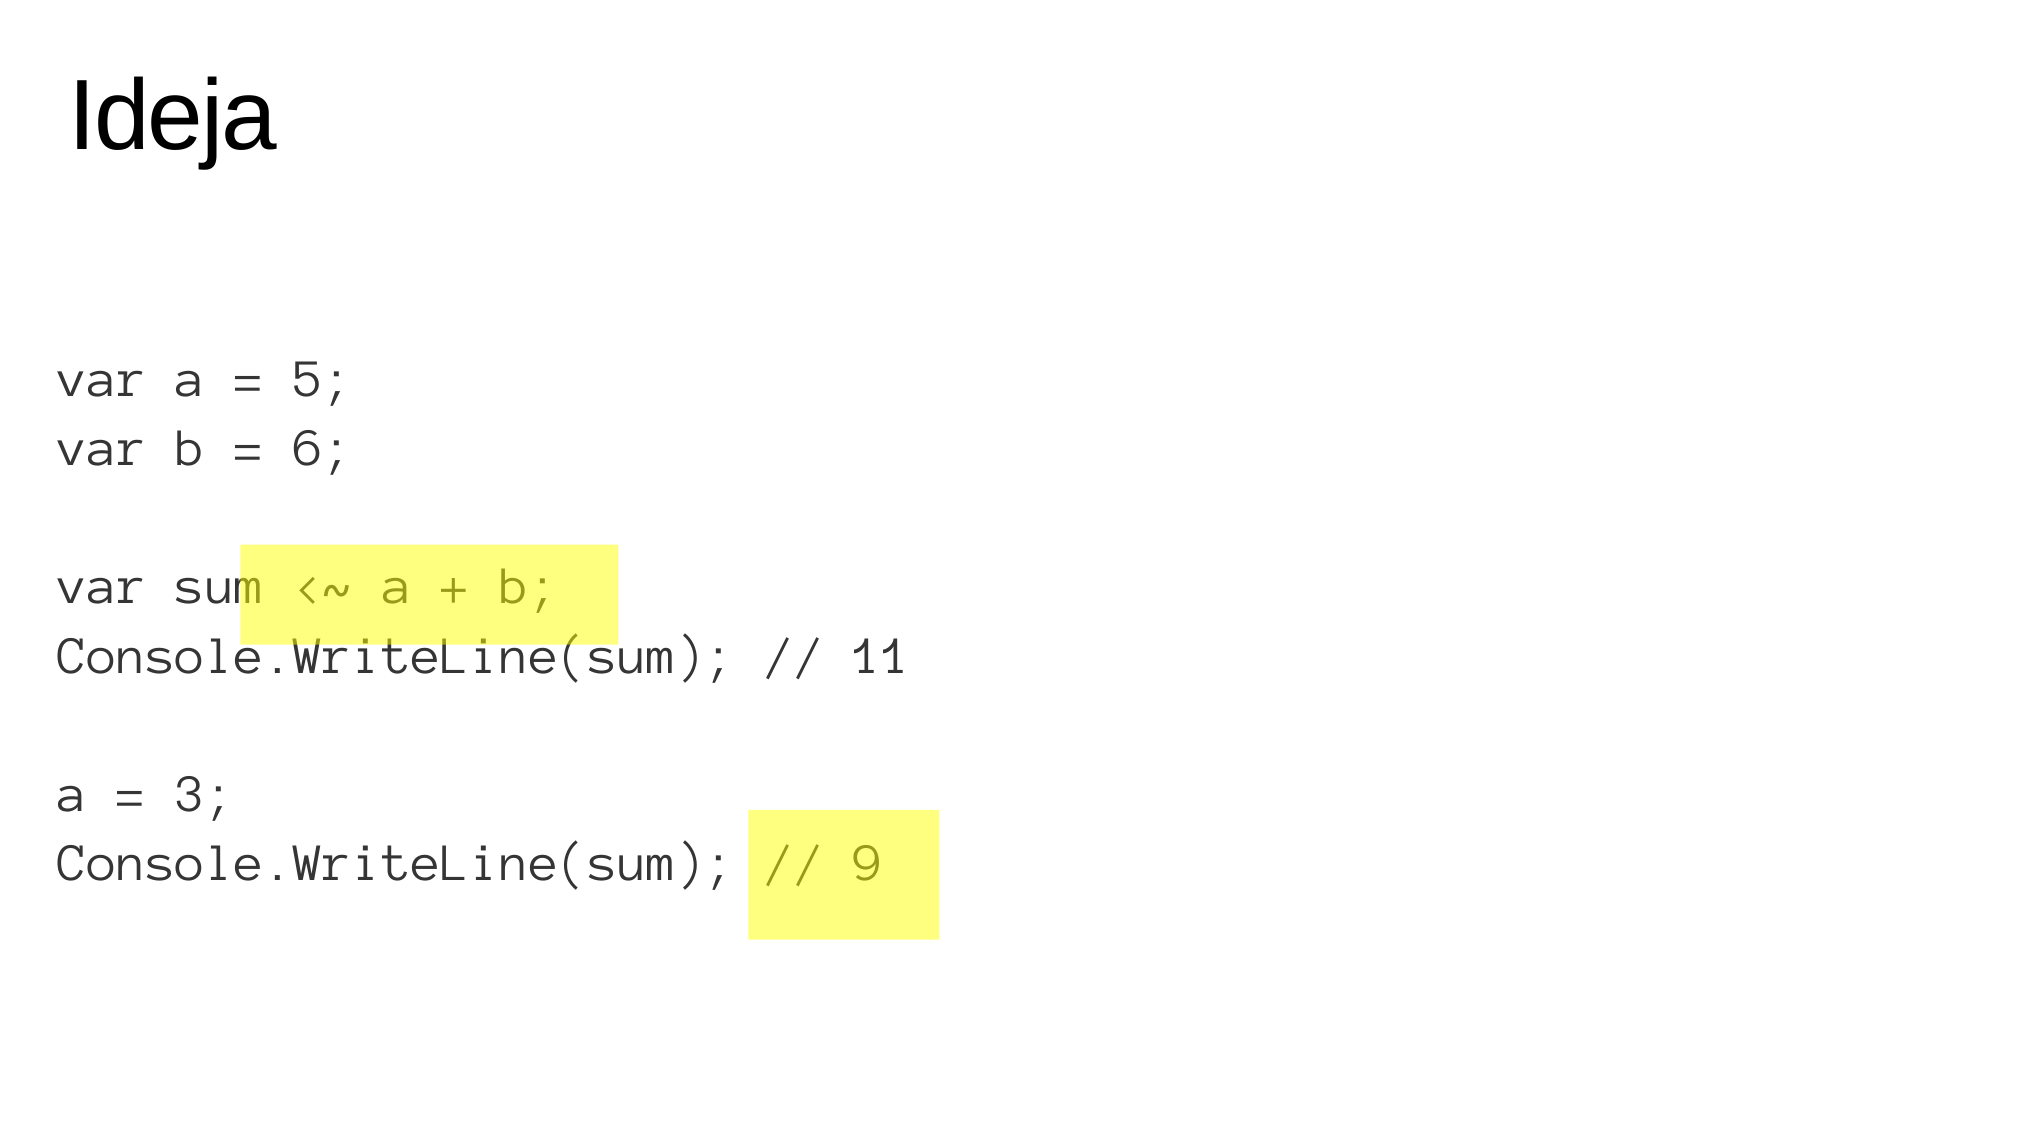

# Ideja
var a = 5;
var b = 6;

var sum <~ a + b;
Console.WriteLine(sum); // 11

a = 3;
Console.WriteLine(sum); // 9